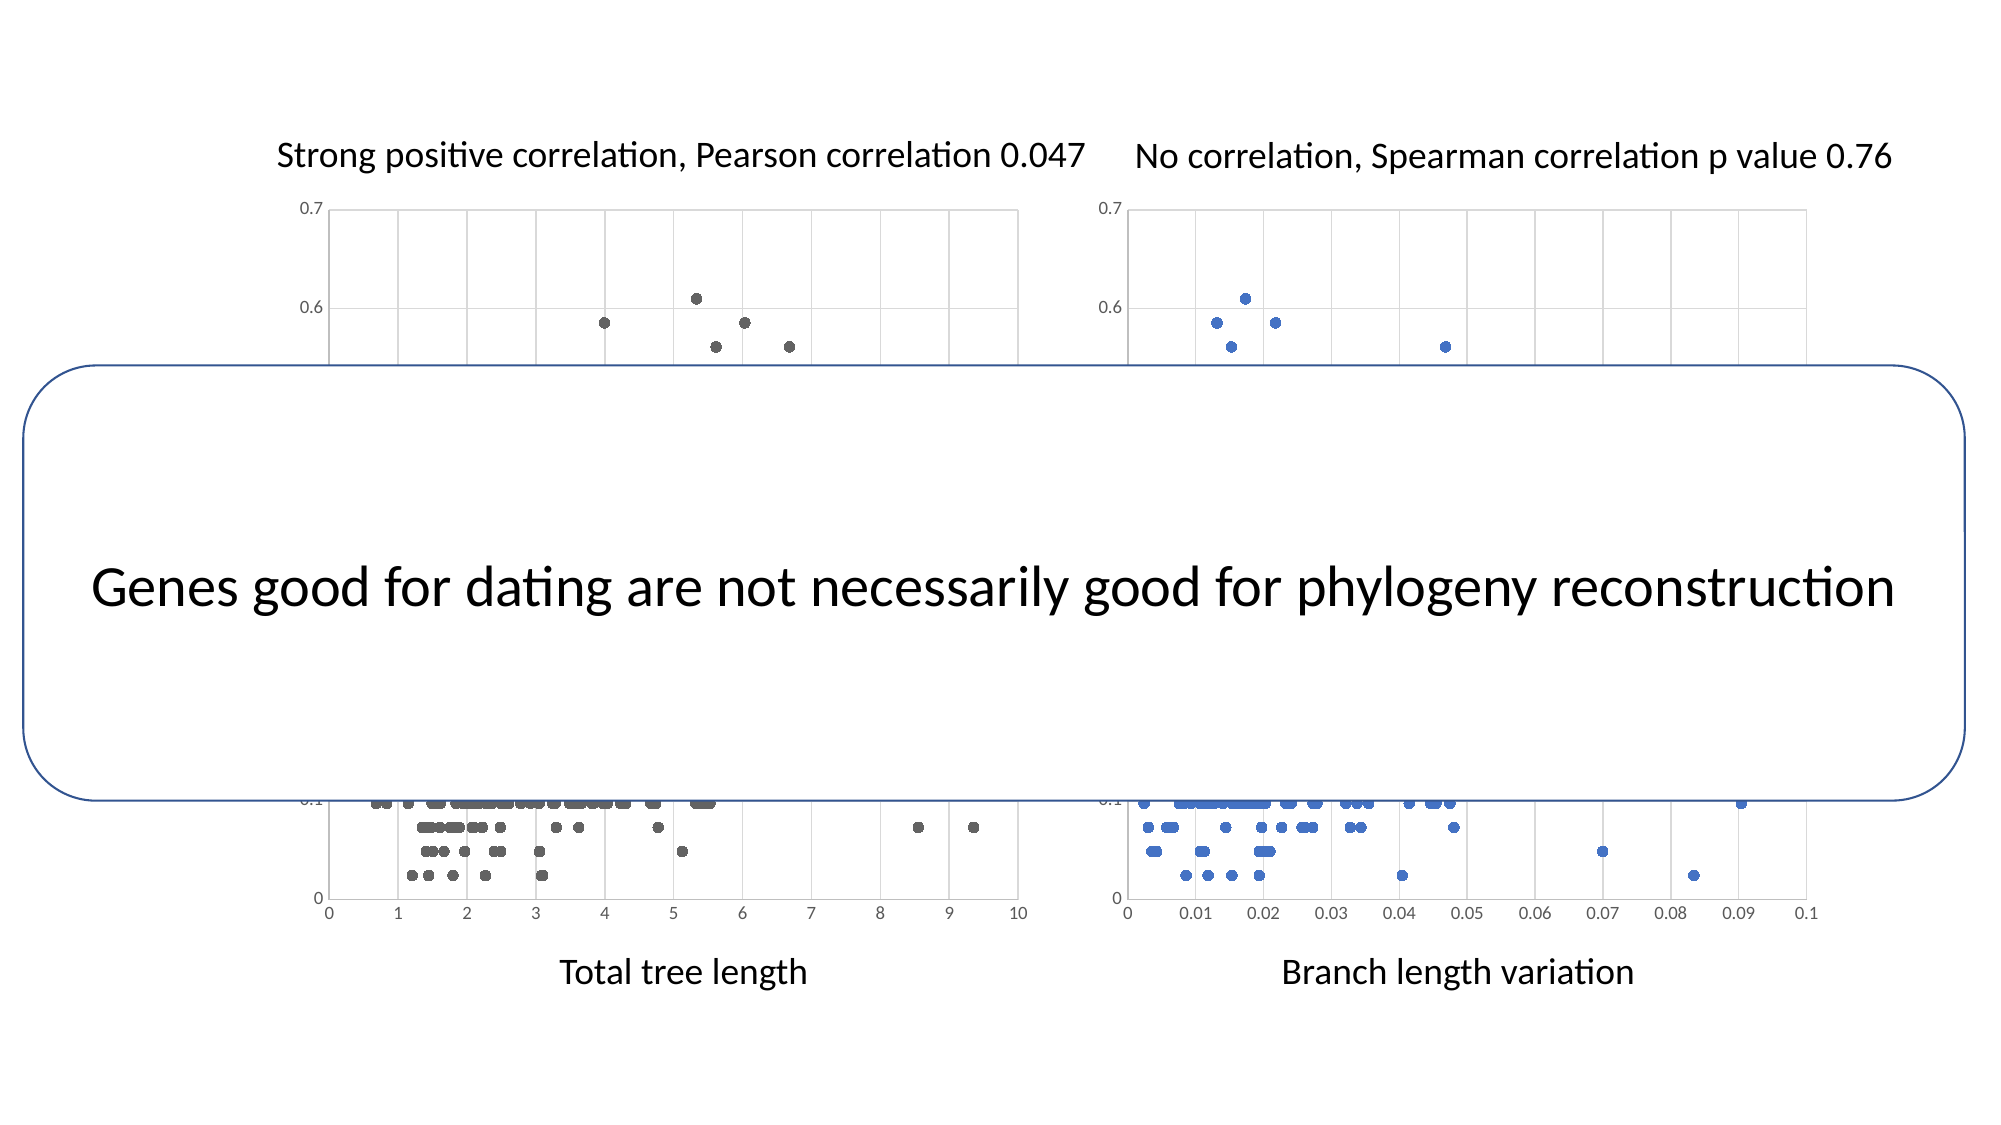

Strong positive correlation, Pearson correlation 0.047
No correlation, Spearman correlation p value 0.76

### Chart

| Category | spTr_bipartition |
|---|---|

### Chart

| Category | spTr_bipartition |
|---|---|
Genes good for dating are not necessarily good for phylogeny reconstruction
Gene tree
concordance
Total tree length
Branch length variation